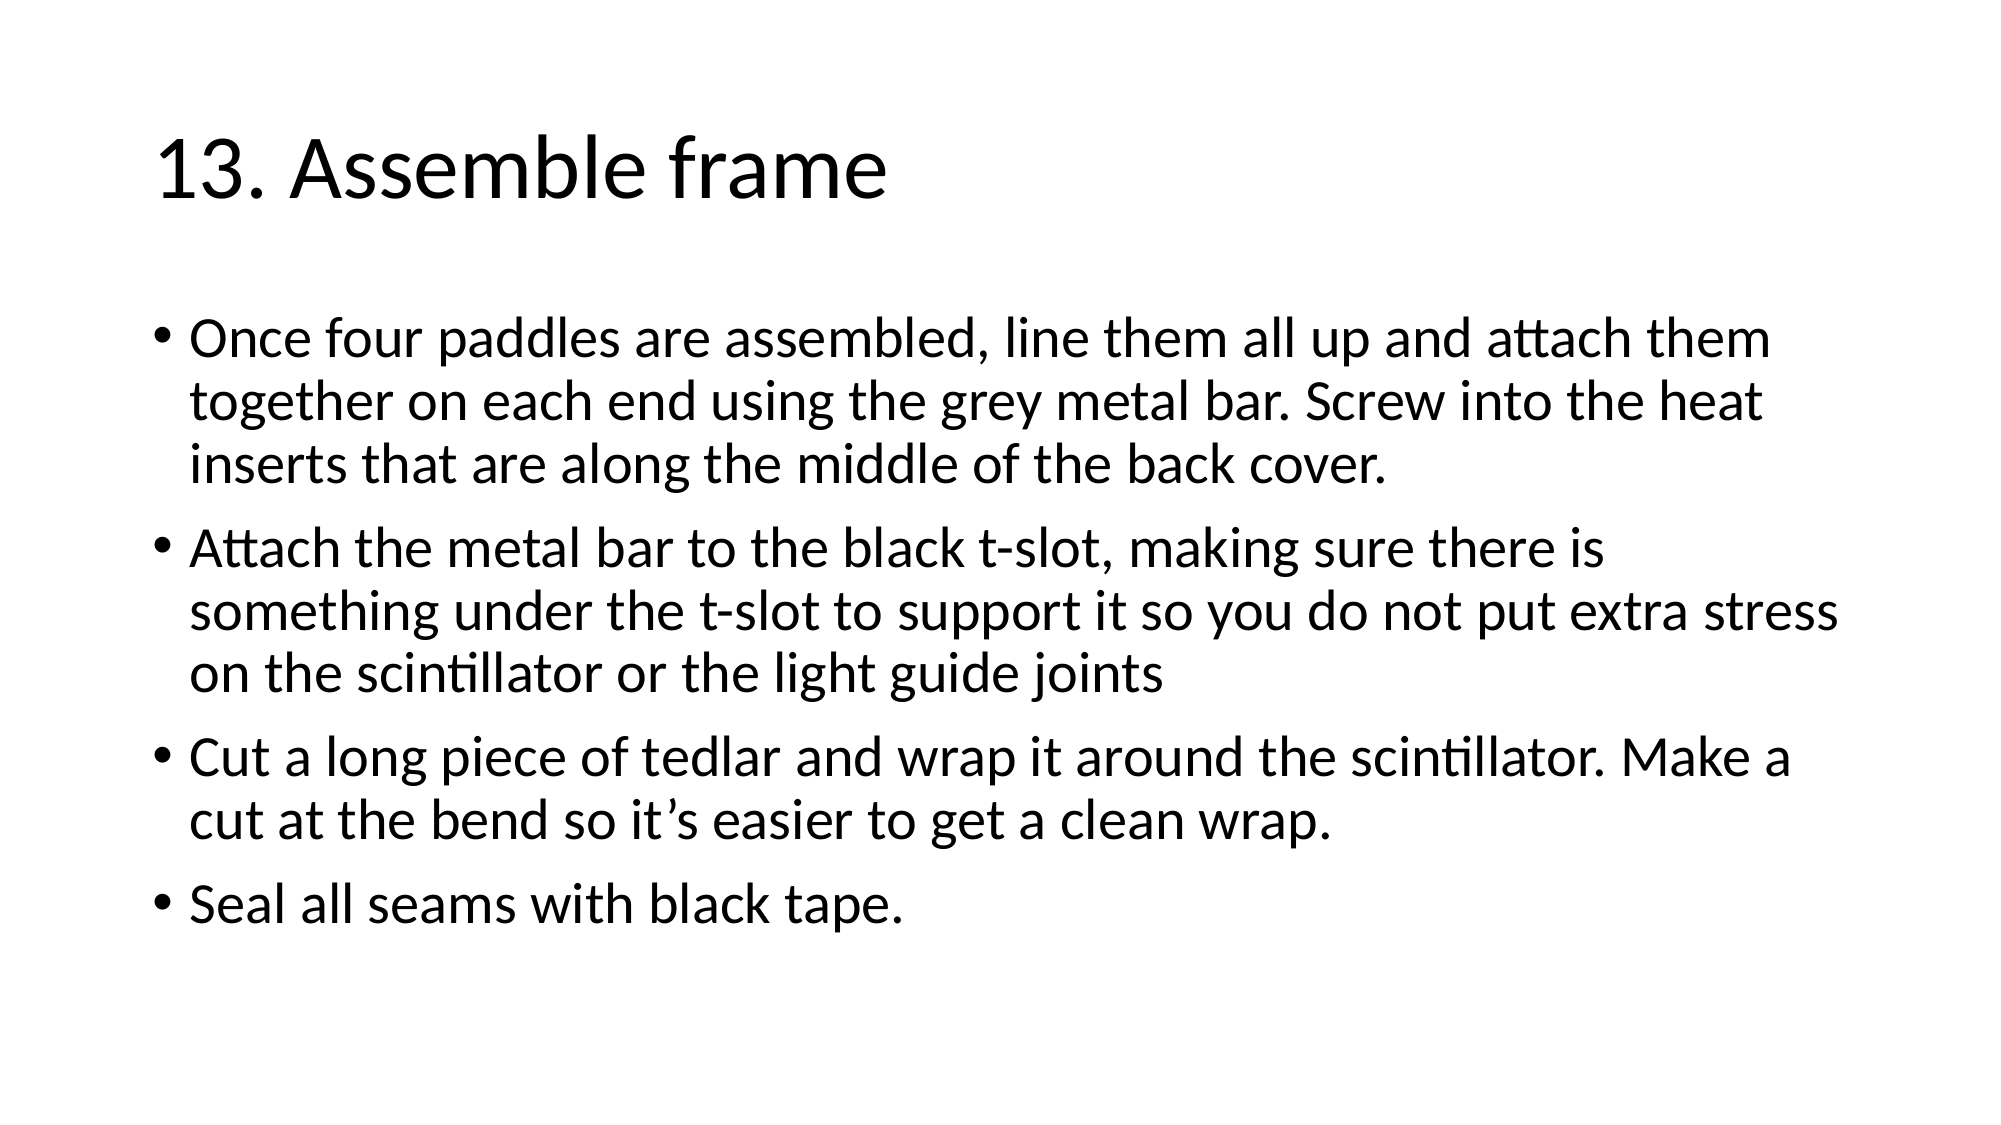

# 13. Assemble frame
Once four paddles are assembled, line them all up and attach them together on each end using the grey metal bar. Screw into the heat inserts that are along the middle of the back cover.
Attach the metal bar to the black t-slot, making sure there is something under the t-slot to support it so you do not put extra stress on the scintillator or the light guide joints
Cut a long piece of tedlar and wrap it around the scintillator. Make a cut at the bend so it’s easier to get a clean wrap.
Seal all seams with black tape.